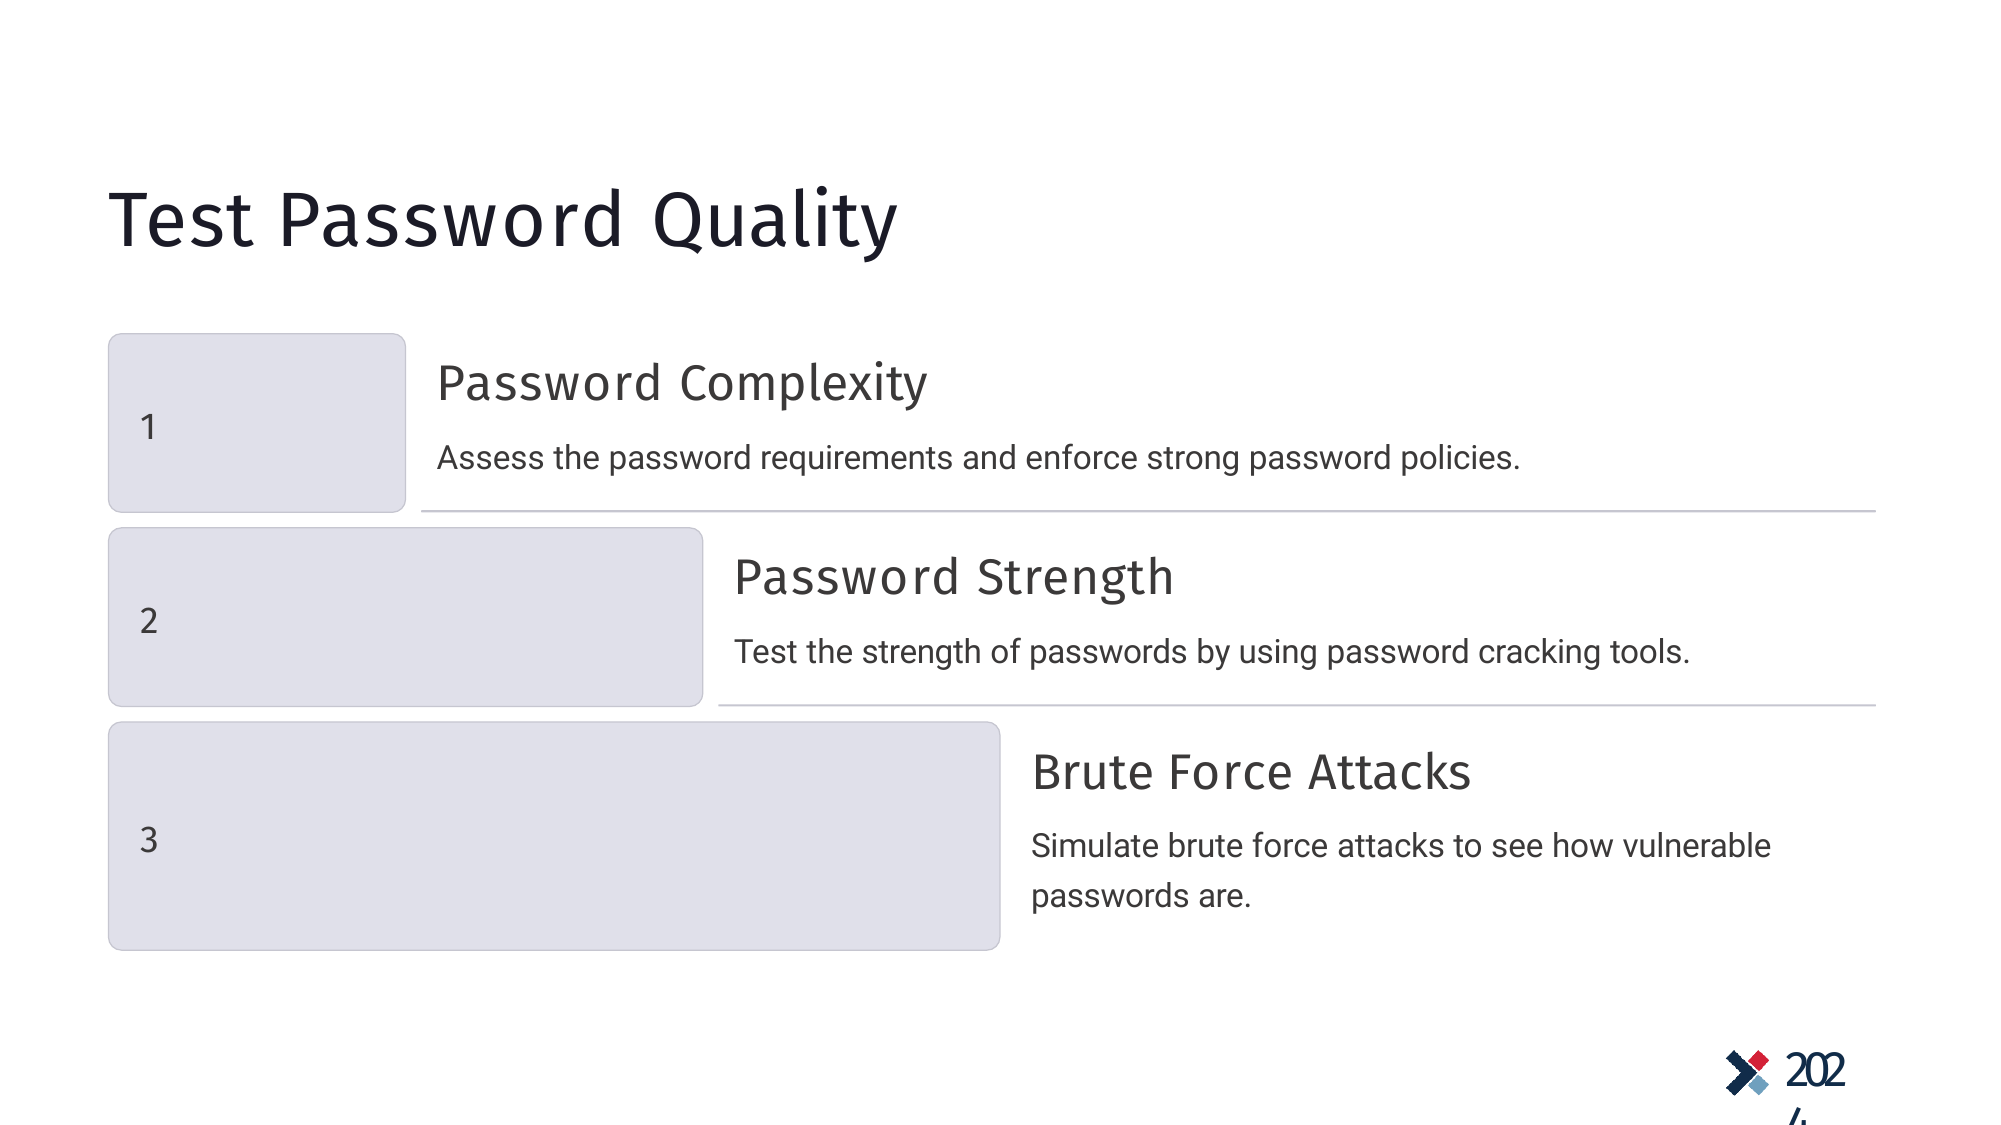

# Test Password Quality

Password Complexity
Assess the password requirements and enforce strong password policies.
1

Password Strength
Test the strength of passwords by using password cracking tools.
2

Brute Force Attacks
Simulate brute force attacks to see how vulnerable passwords are.
3
2024